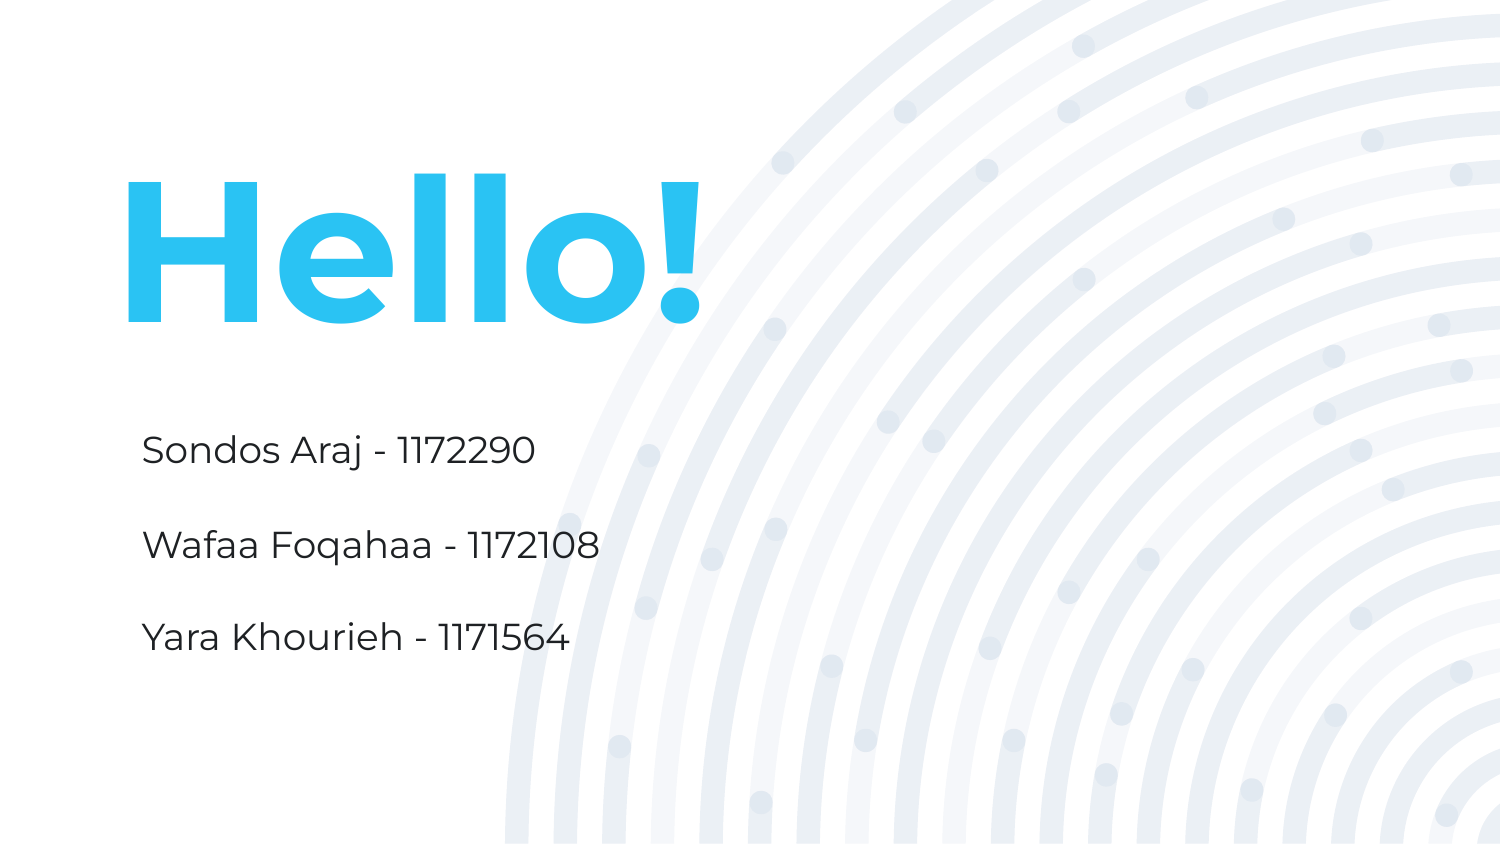

Hello!
Sondos Araj - 1172290

Wafaa Foqahaa - 1172108

Yara Khourieh - 1171564

2